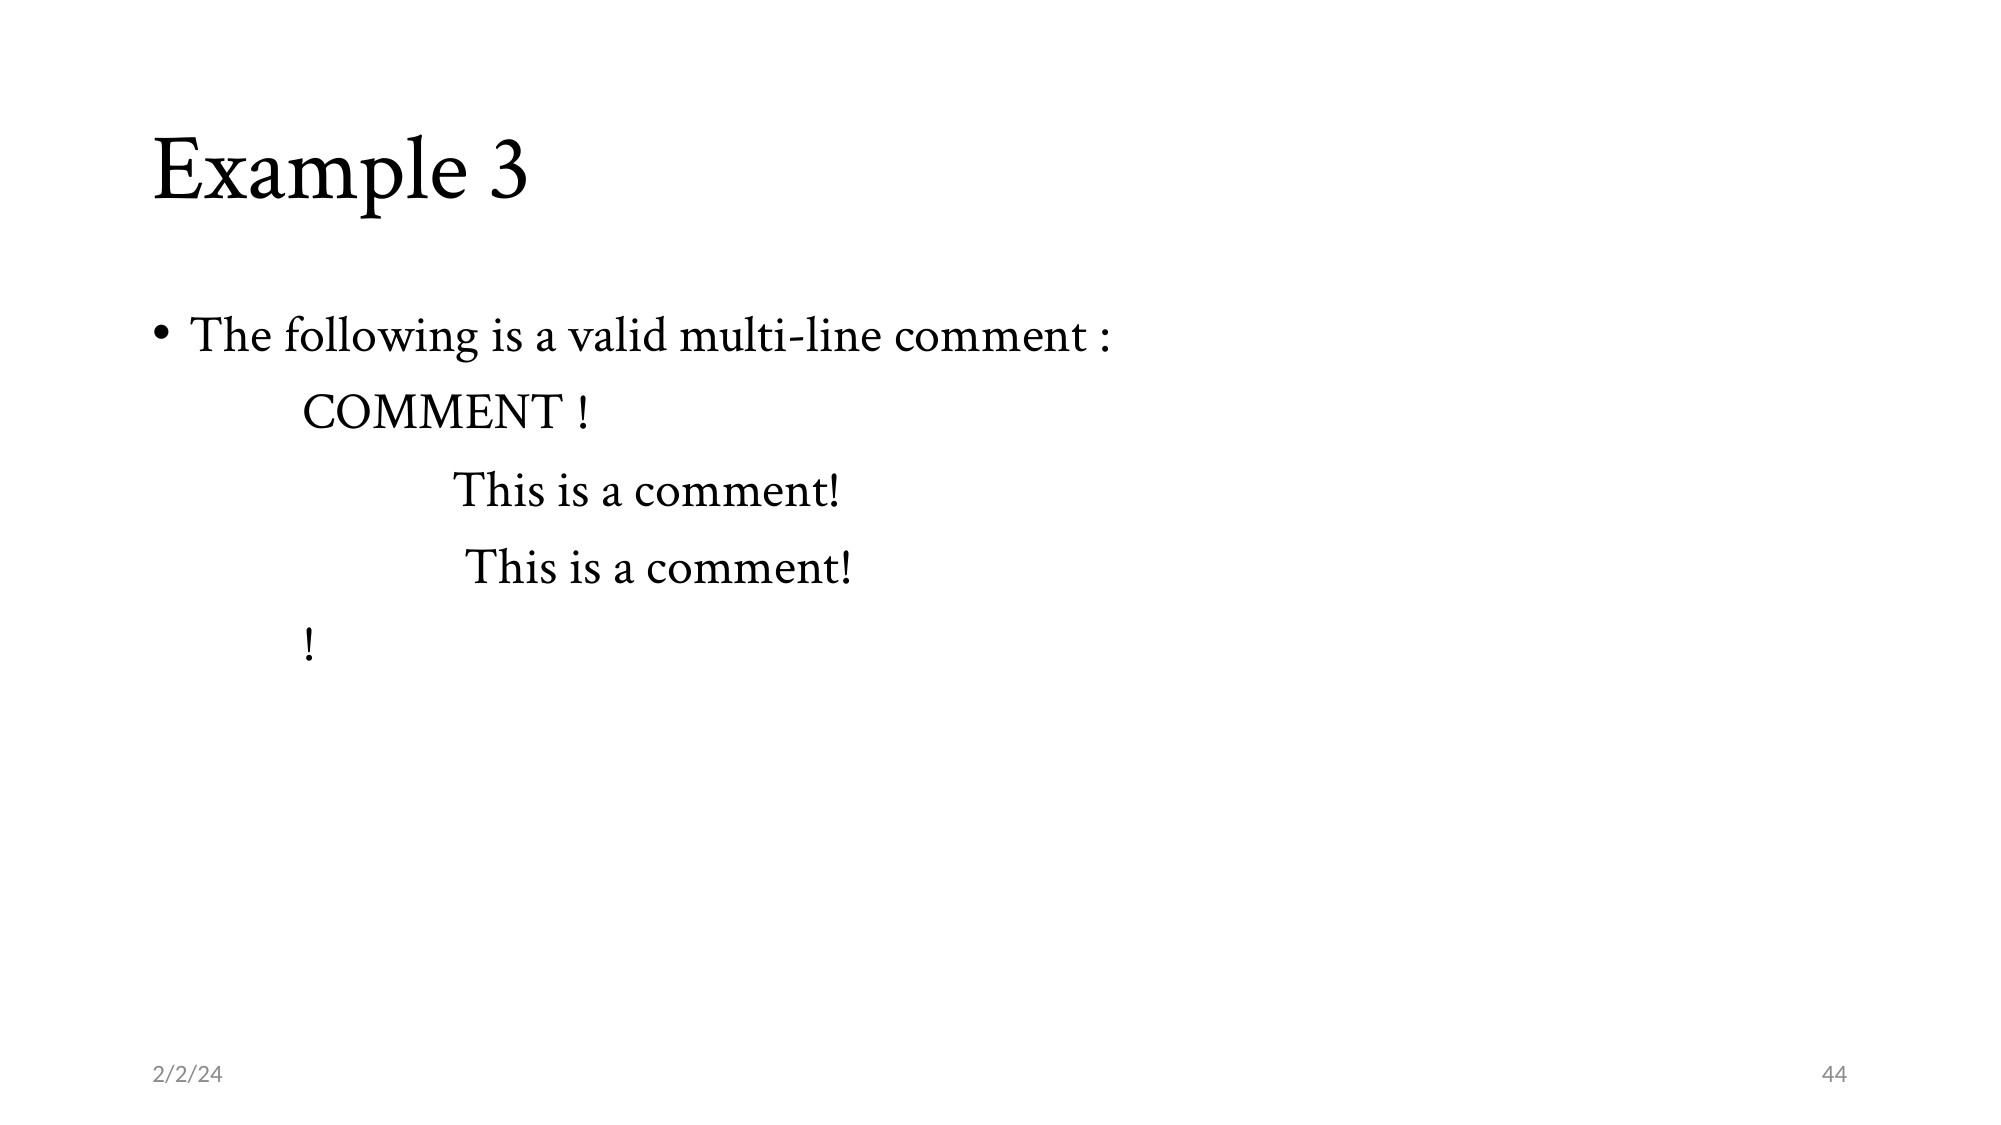

# Example 3
The following is a valid multi-line comment :
	COMMENT !
		This is a comment!
		 This is a comment!
	!

2/2/24
44